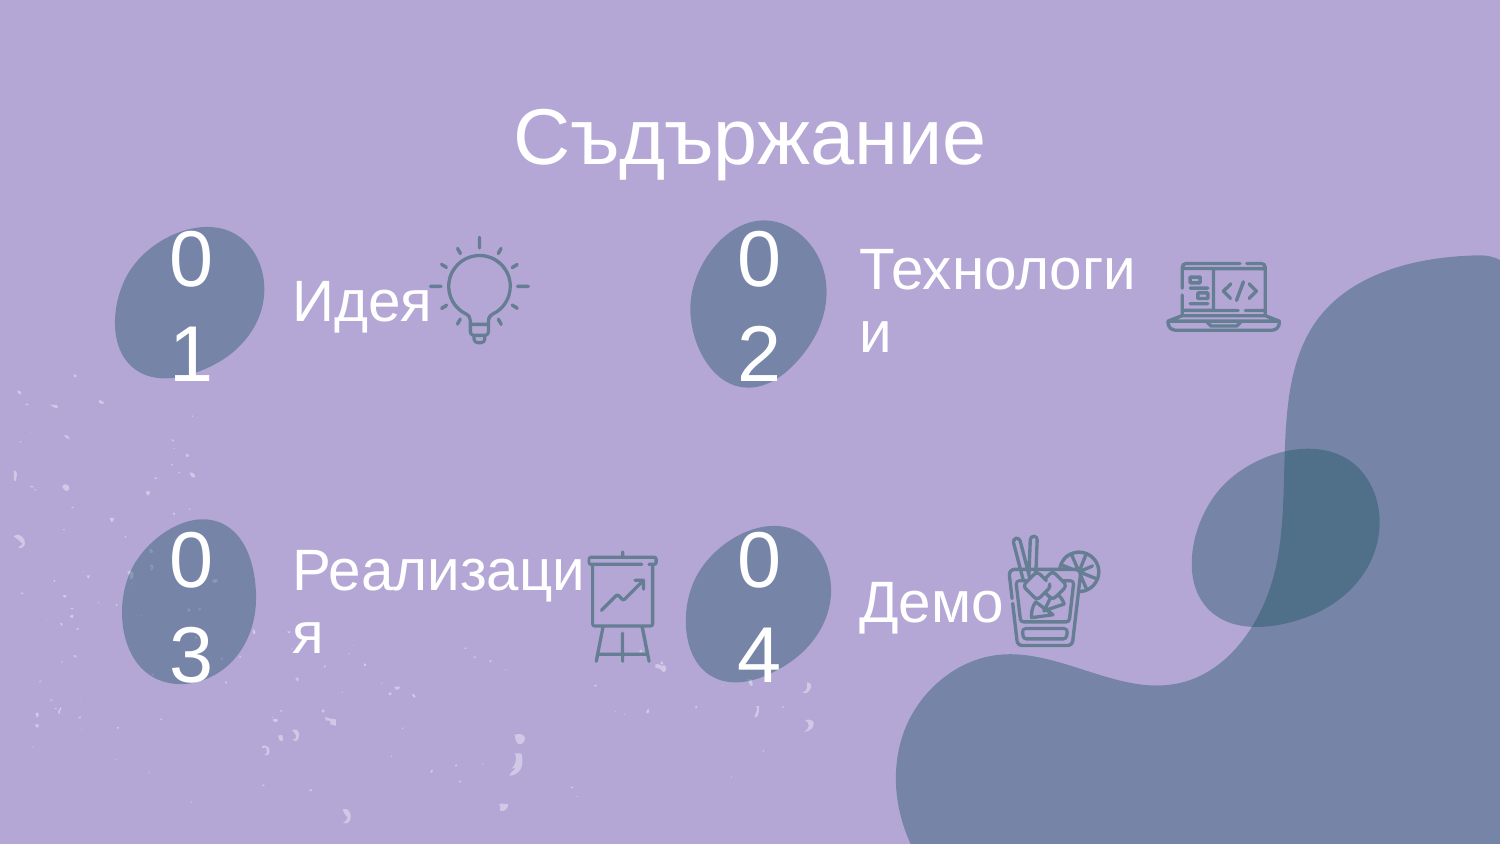

Съдържание

01
02
# Идея
Технологии

03
04

Демо
Реализация